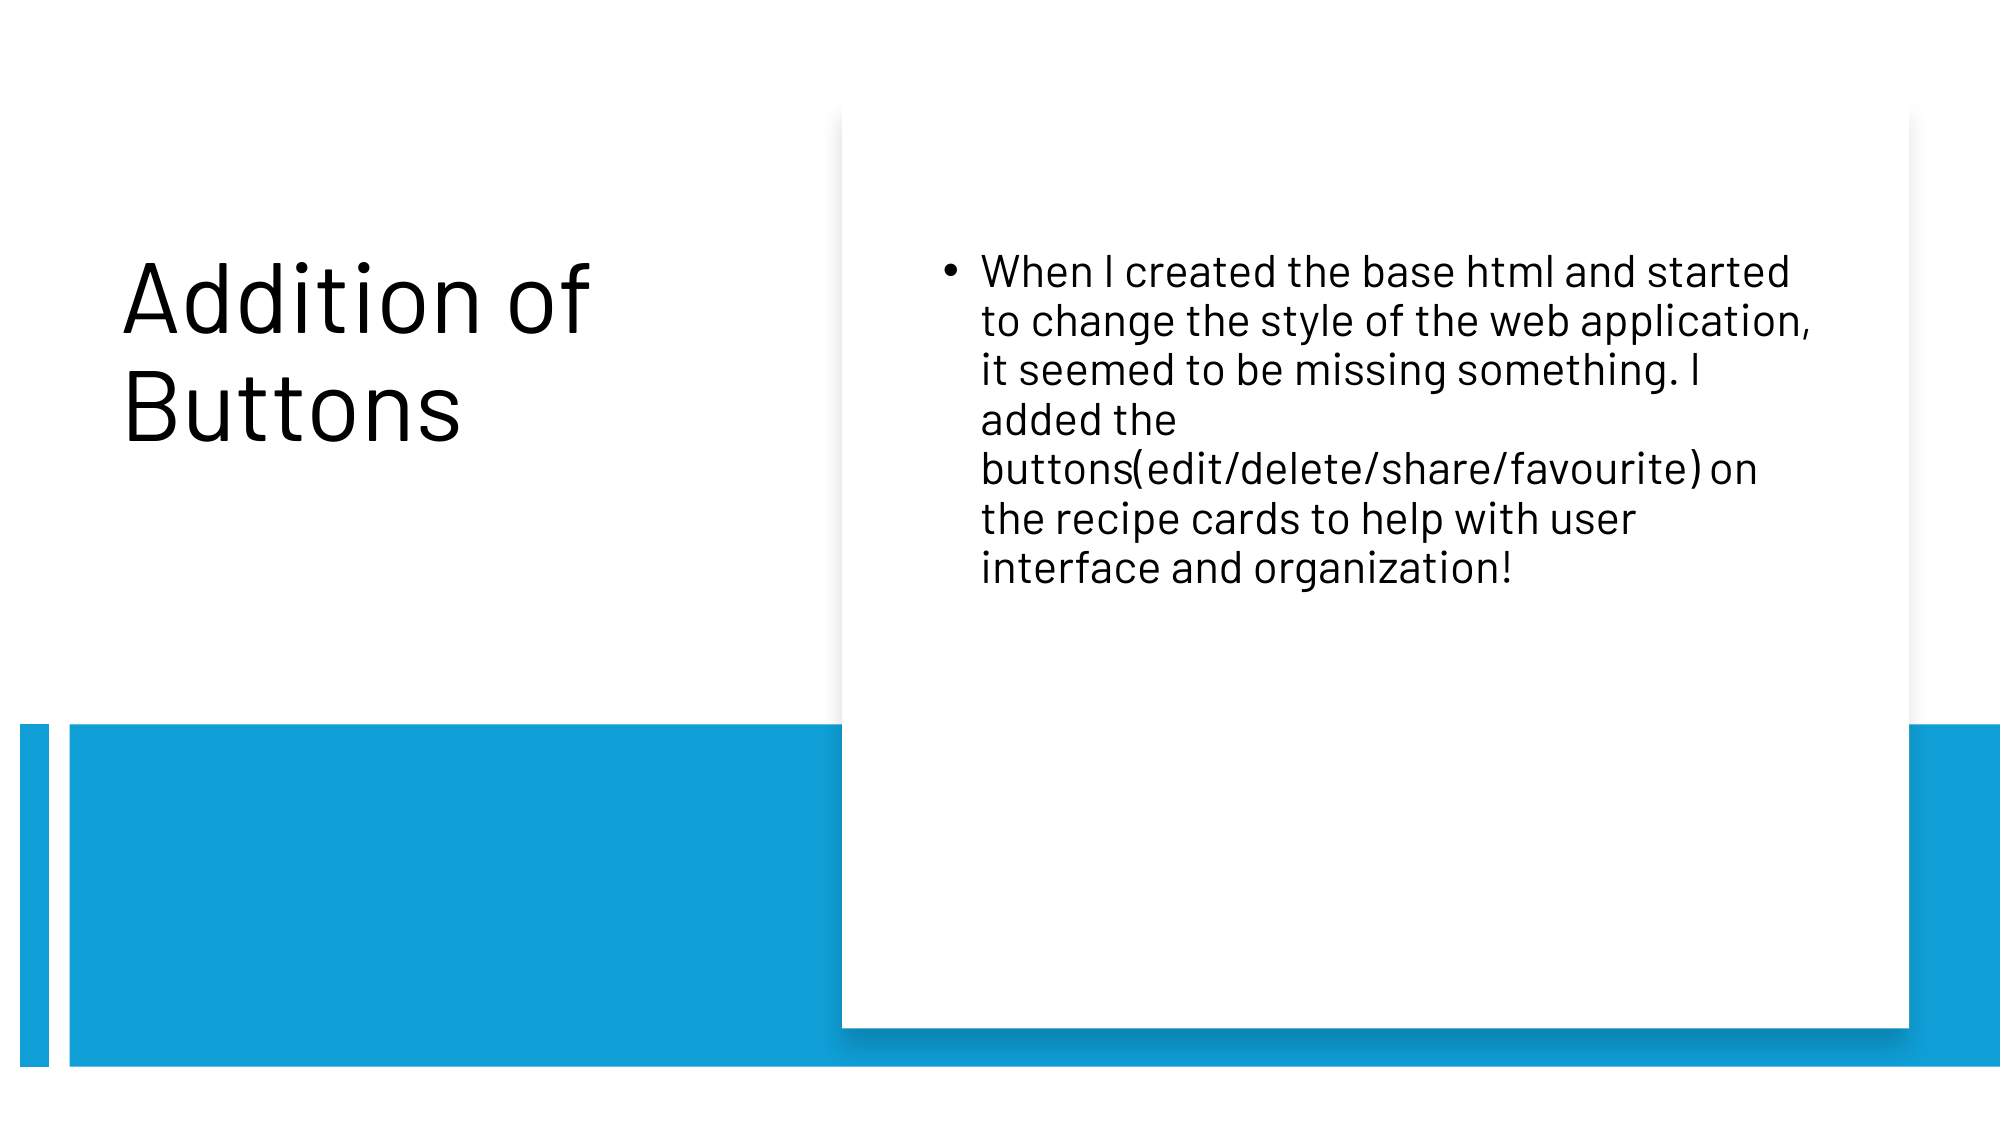

When I created the base html and started to change the style of the web application, it seemed to be missing something. I added the buttons(edit/delete/share/favourite) on the recipe cards to help with user interface and organization!
# Addition of Buttons